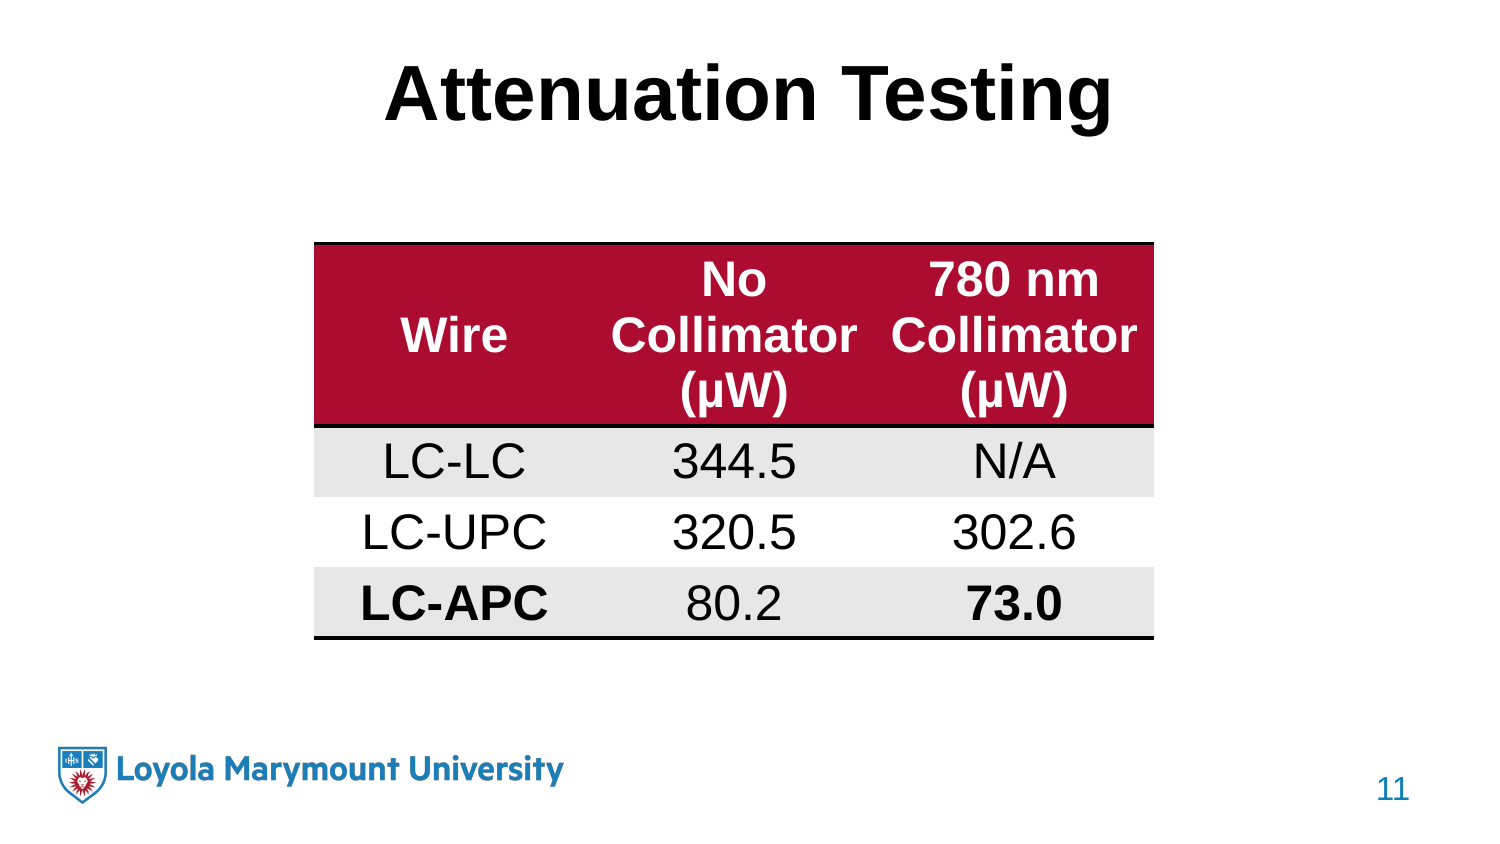

# Attenuation Testing
| Wire | No Collimator (µW) | 780 nm Collimator (µW) |
| --- | --- | --- |
| LC-LC | 344.5 | N/A |
| LC-UPC | 320.5 | 302.6 |
| LC-APC | 80.2 | 73.0 |
11